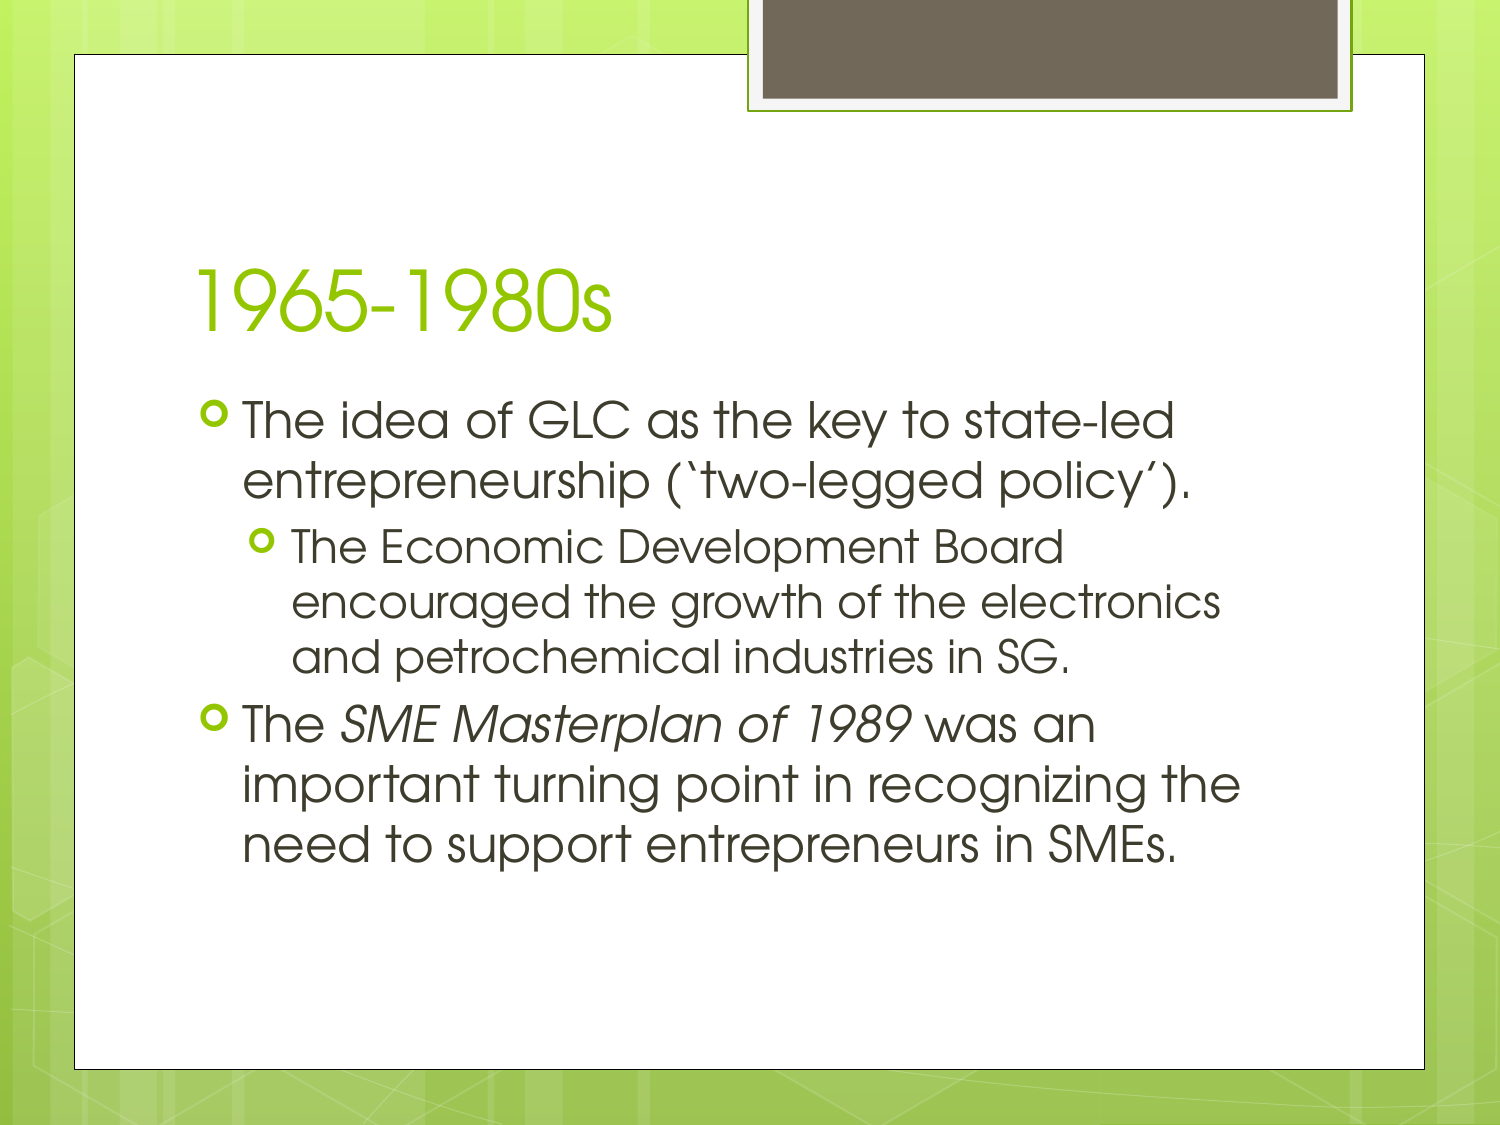

# 1965-1980s
The idea of GLC as the key to state-led entrepreneurship (‘two-legged policy’).
The Economic Development Board encouraged the growth of the electronics and petrochemical industries in SG.
The SME Masterplan of 1989 was an important turning point in recognizing the need to support entrepreneurs in SMEs.